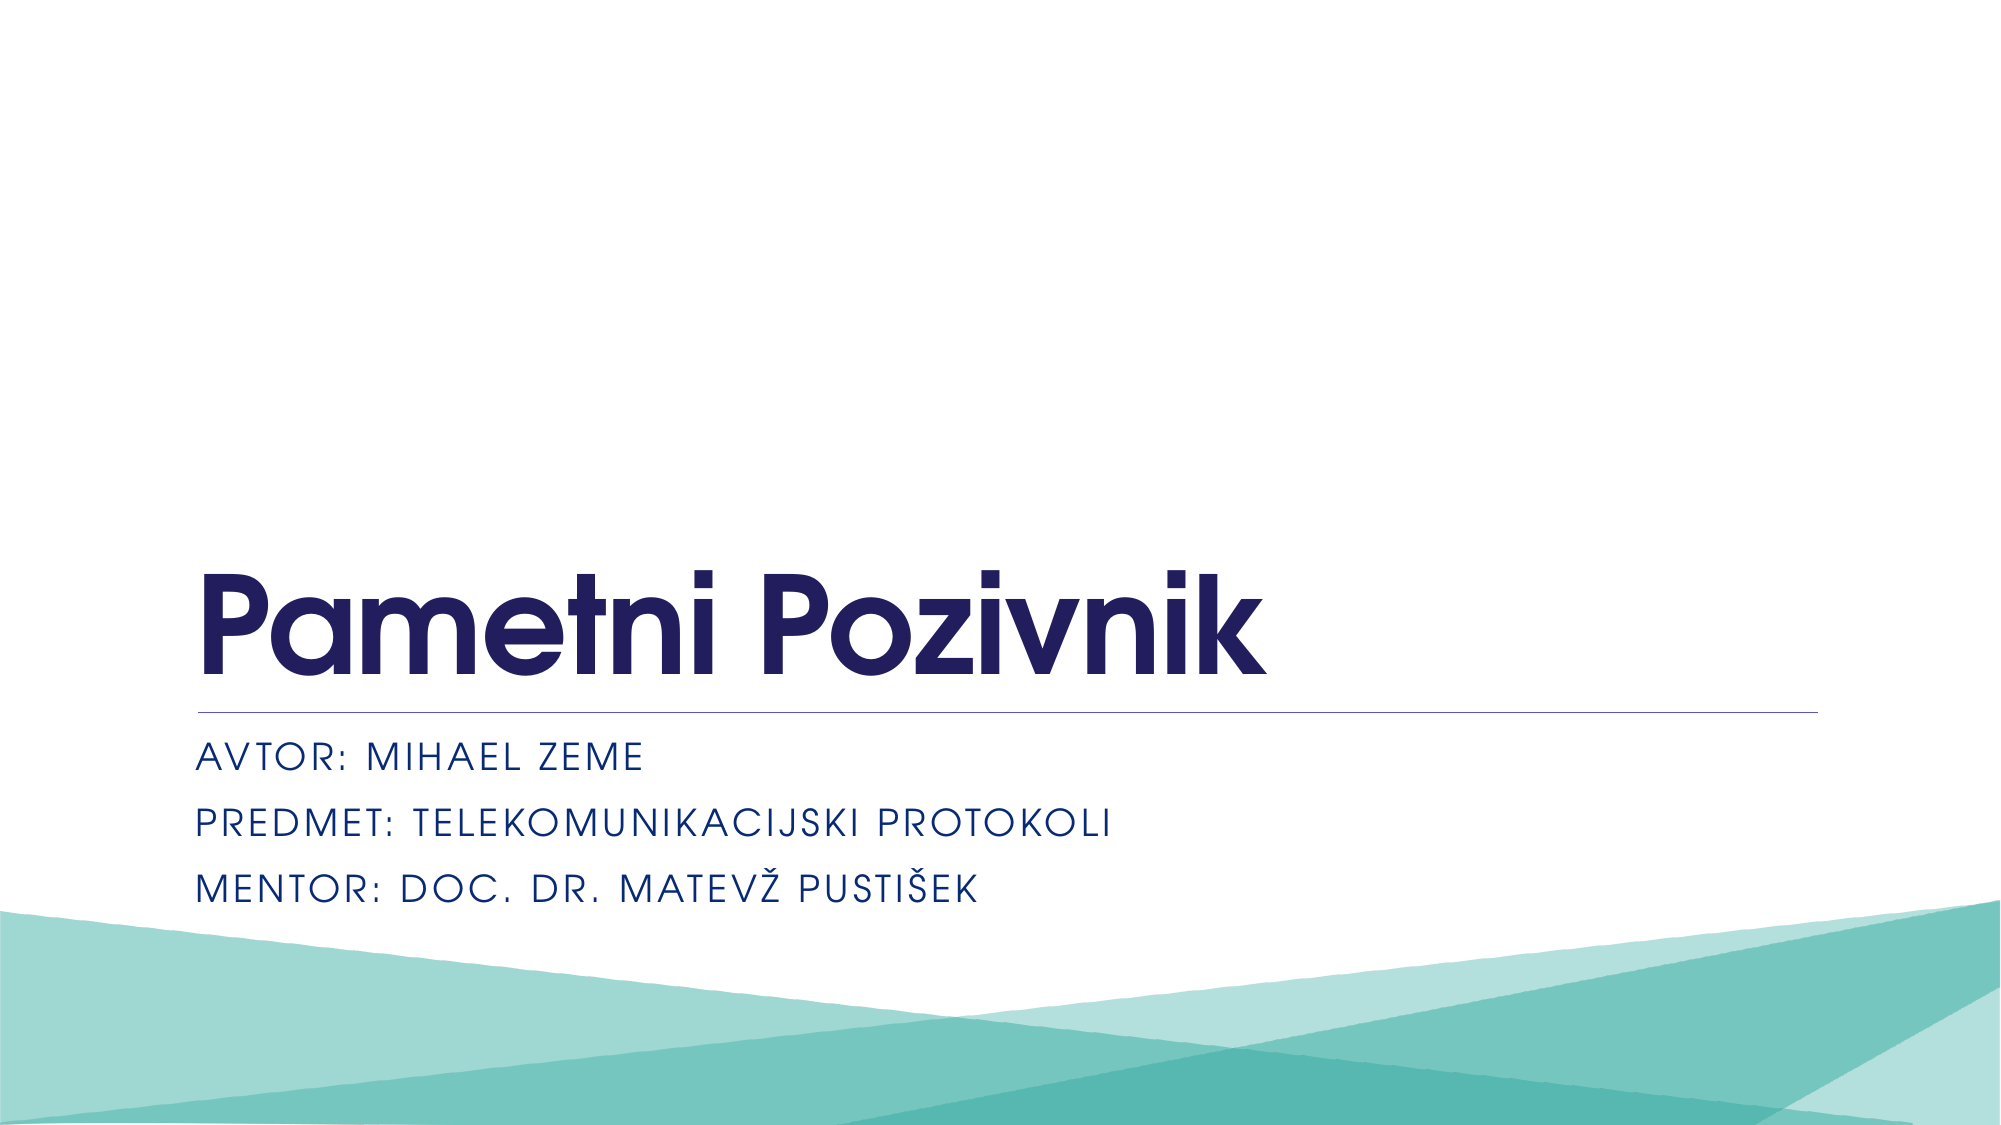

# Pametni Pozivnik
Avtor: Mihael Zeme
Predmet: Telekomunikacijski protokoli
Mentor: doc. Dr. Matevž Pustišek